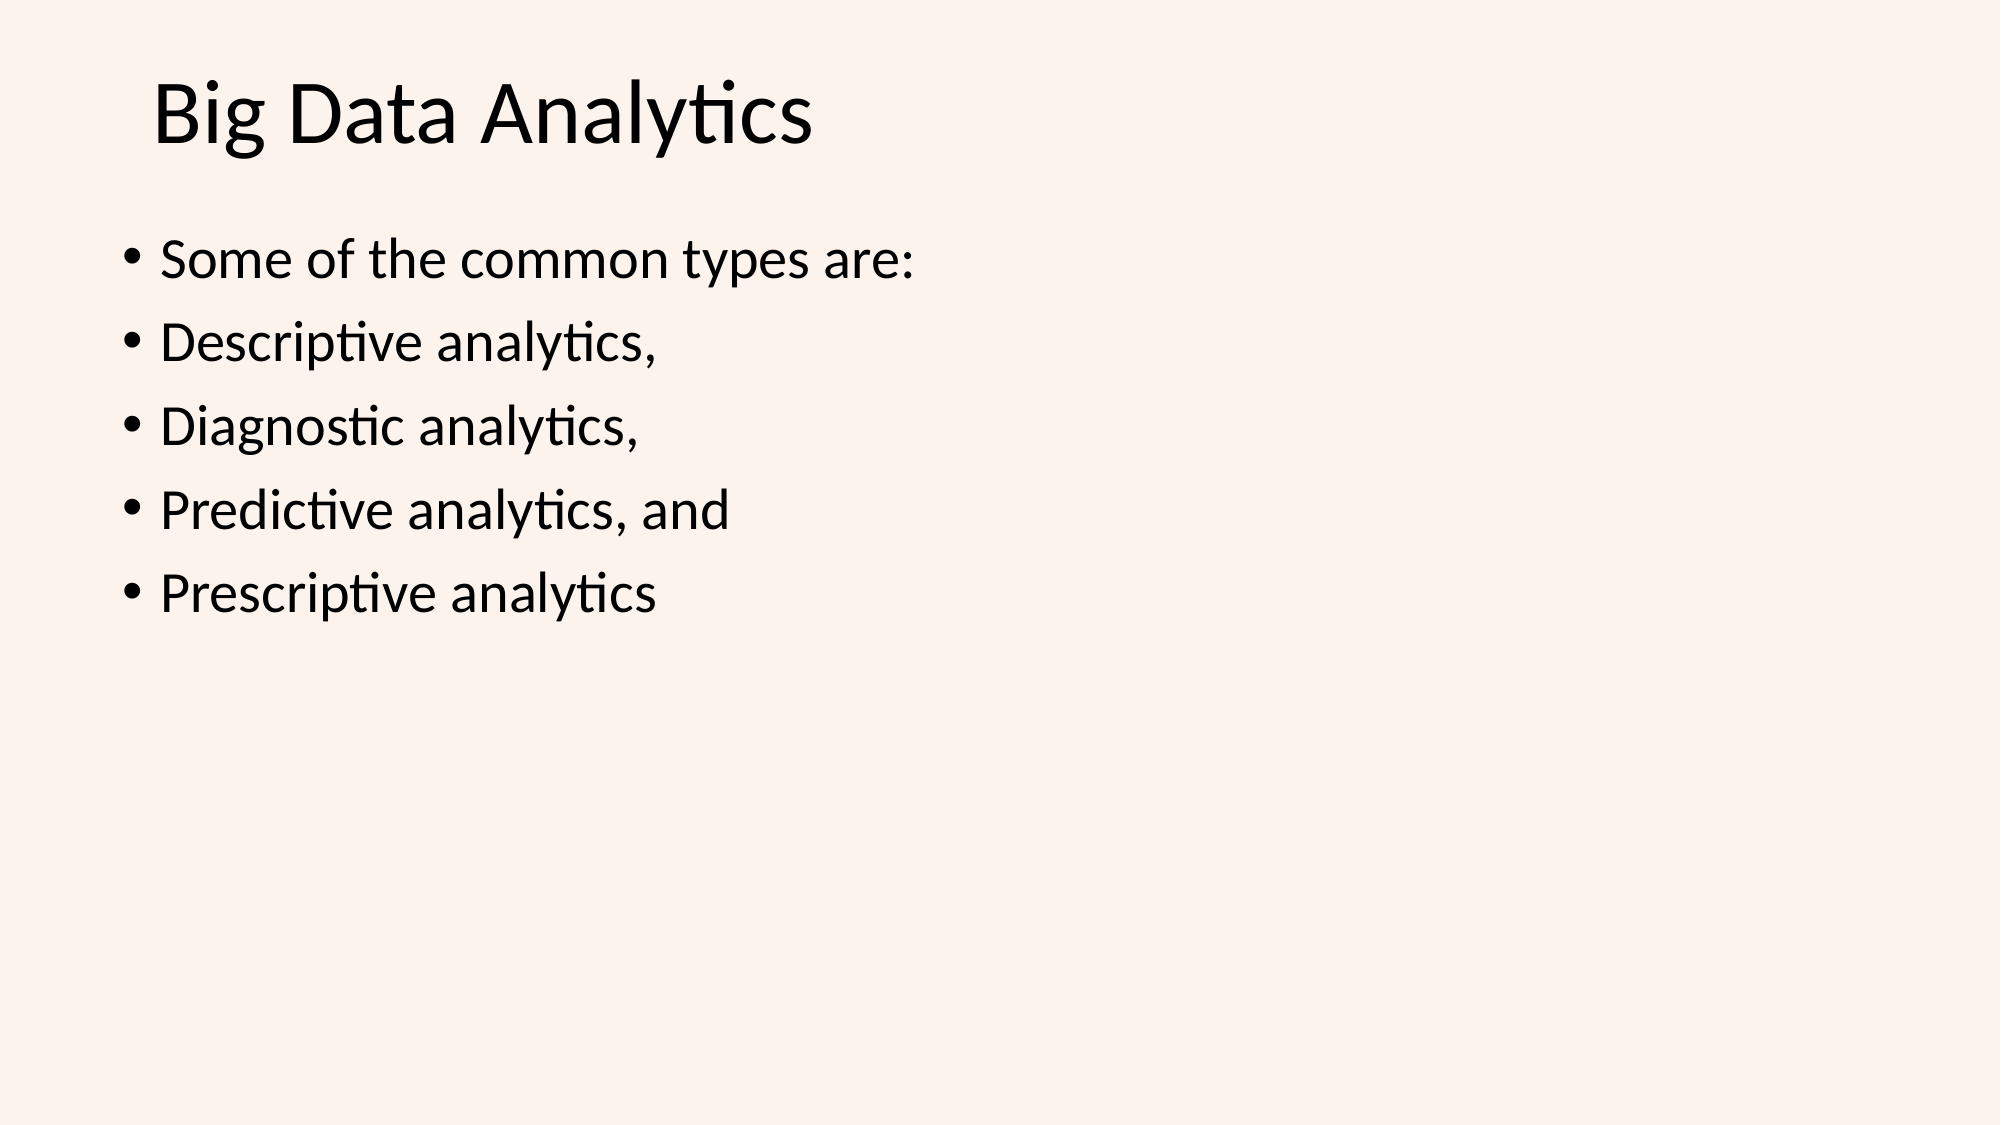

# Big Data Analytics
Some of the common types are:
Descriptive analytics,
Diagnostic analytics,
Predictive analytics, and
Prescriptive analytics